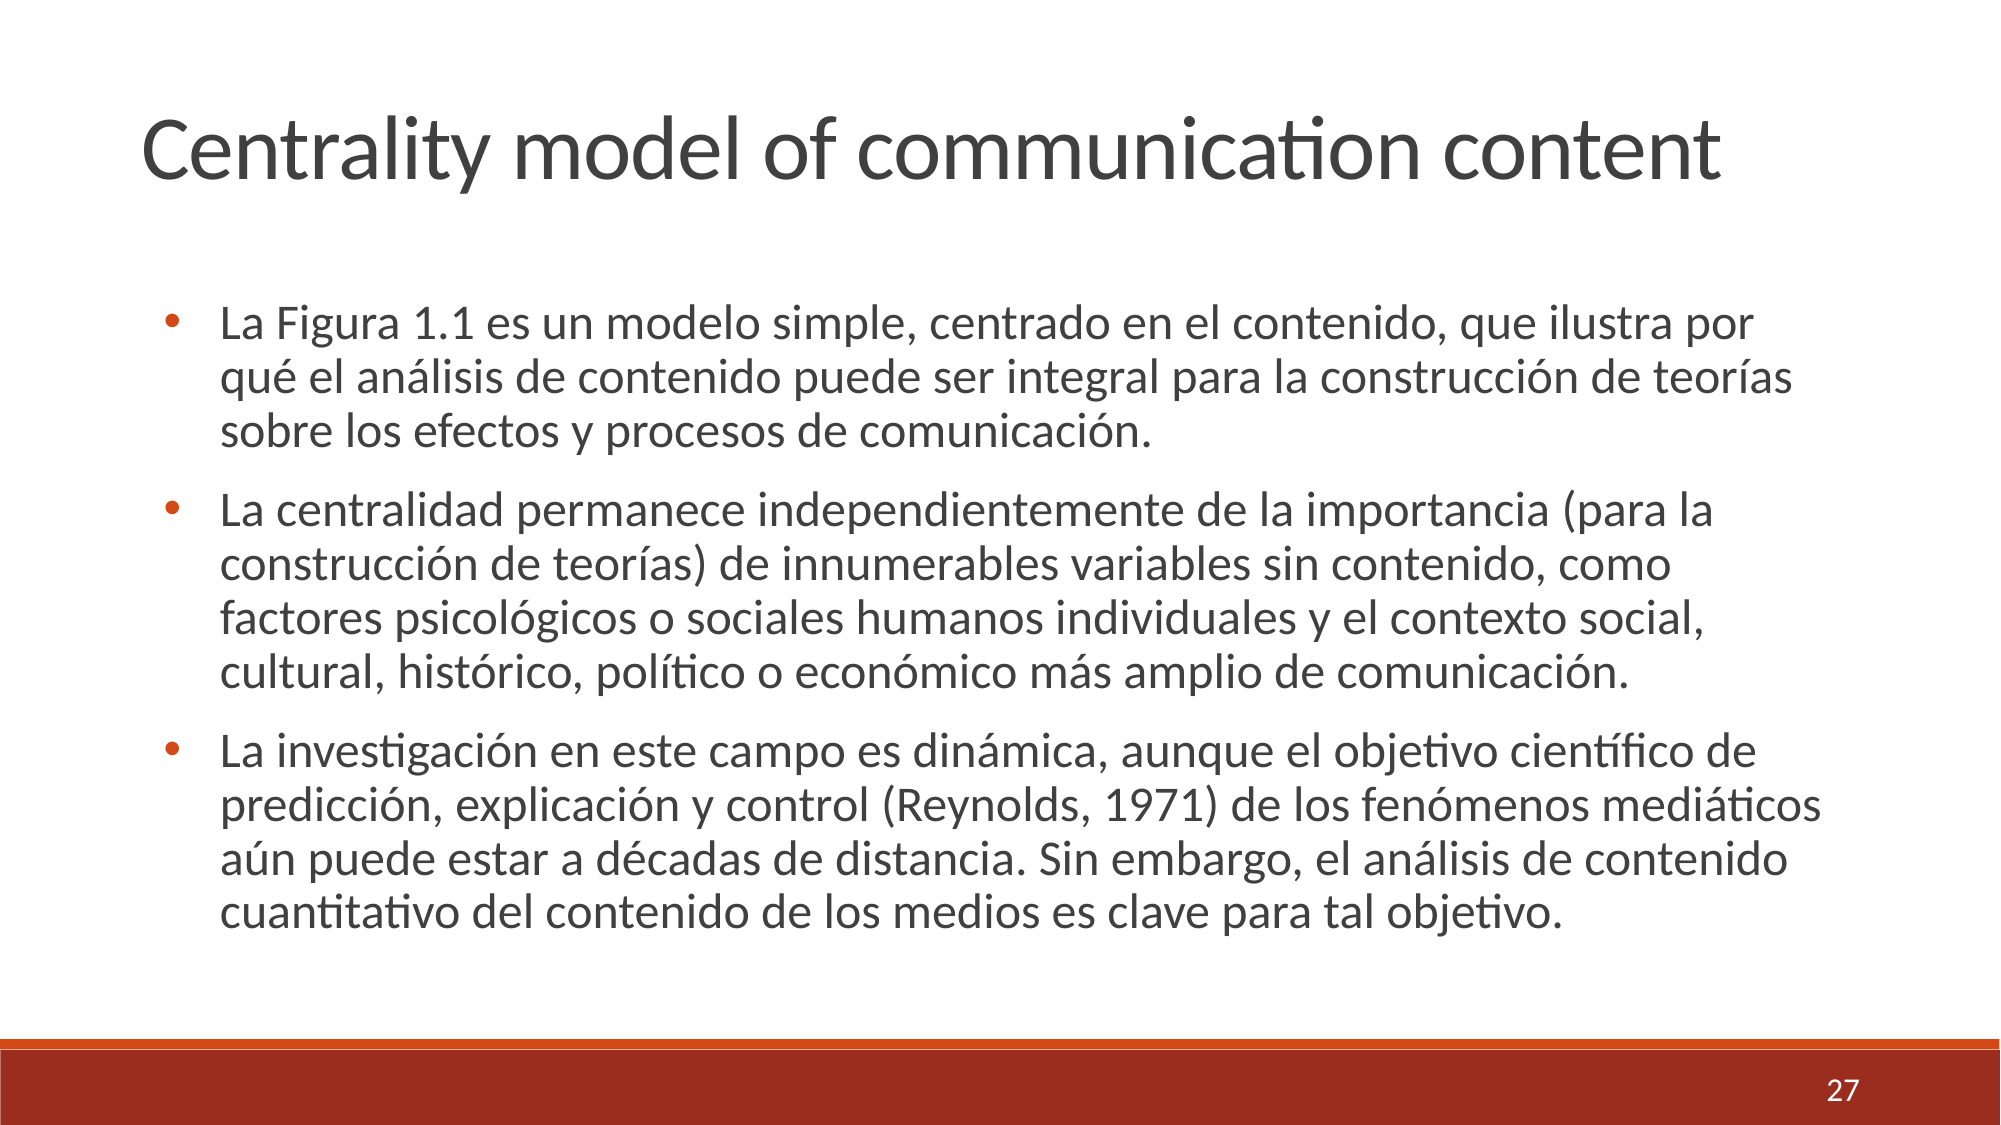

Centrality model of communication content

La Figura 1.1 es un modelo simple, centrado en el contenido, que ilustra por qué el análisis de contenido puede ser integral para la construcción de teorías sobre los efectos y procesos de comunicación.
La centralidad permanece independientemente de la importancia (para la construcción de teorías) de innumerables variables sin contenido, como factores psicológicos o sociales humanos individuales y el contexto social, cultural, histórico, político o económico más amplio de comunicación.
La investigación en este campo es dinámica, aunque el objetivo científico de predicción, explicación y control (Reynolds, 1971) de los fenómenos mediáticos aún puede estar a décadas de distancia. Sin embargo, el análisis de contenido cuantitativo del contenido de los medios es clave para tal objetivo.
27